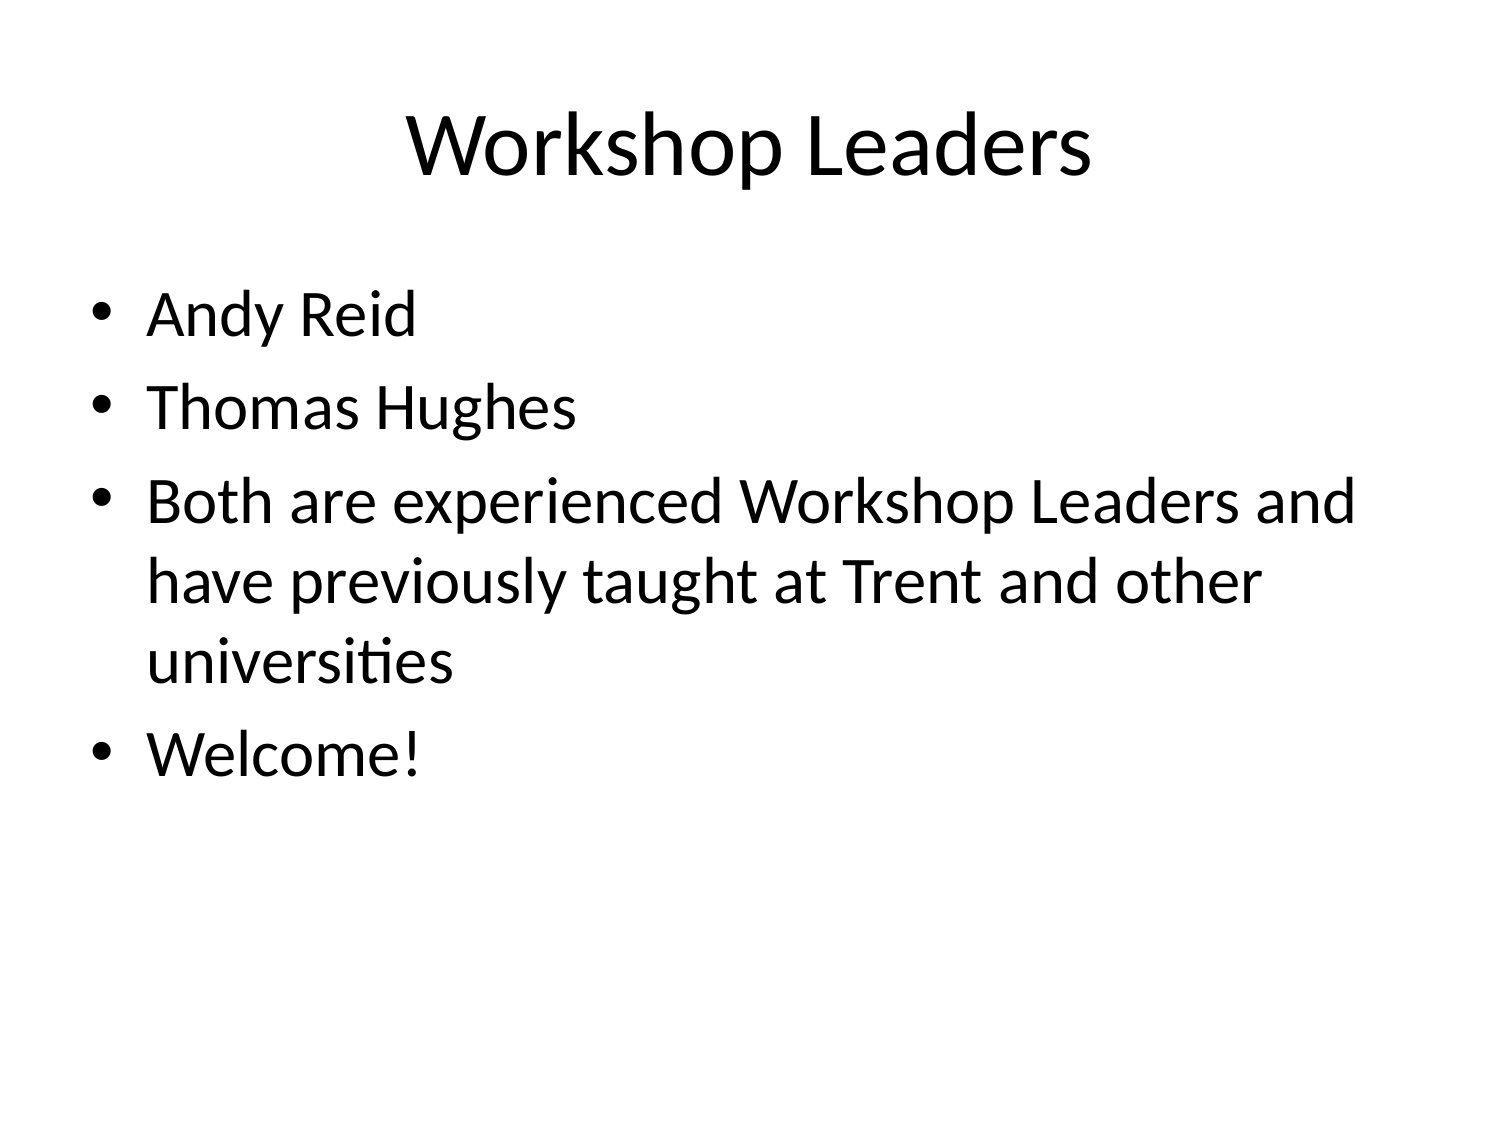

# Workshop Leaders
Andy Reid
Thomas Hughes
Both are experienced Workshop Leaders and have previously taught at Trent and other universities
Welcome!